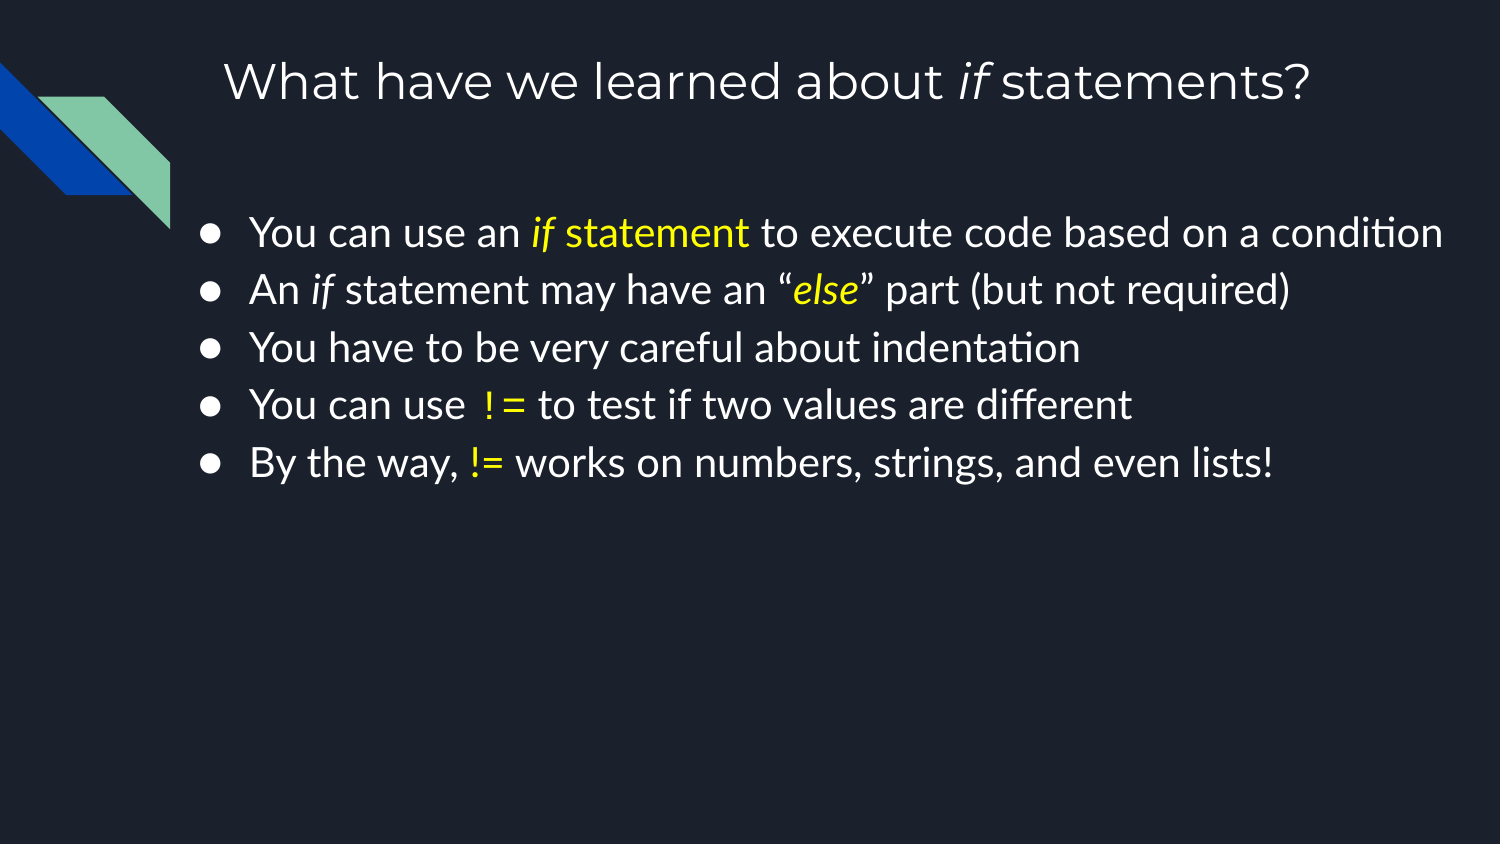

# What have we learned about if statements?
You can use an if statement to execute code based on a condition
An if statement may have an “else” part (but not required)
You have to be very careful about indentation
You can use != to test if two values are different
By the way, != works on numbers, strings, and even lists!